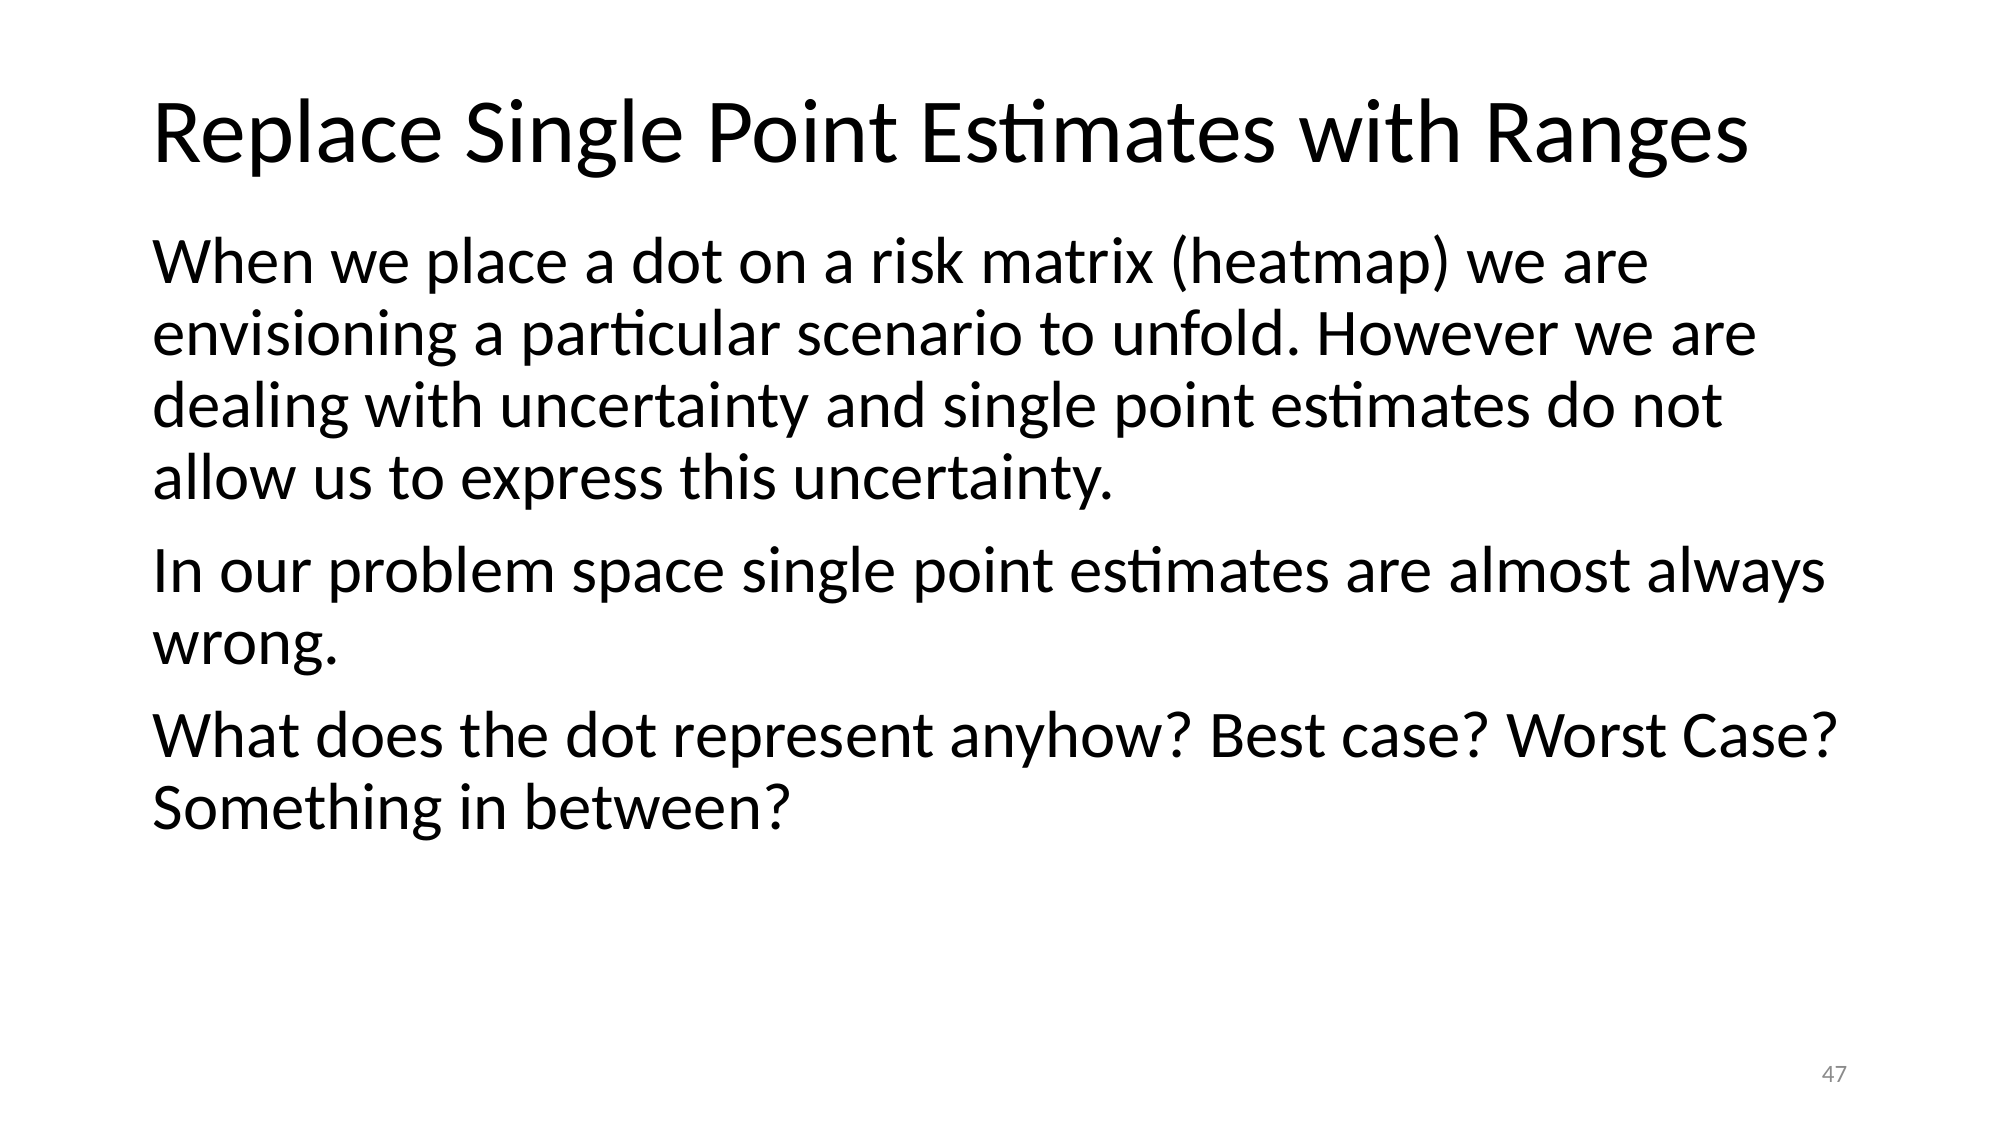

# Replace Single Point Estimates with Ranges
When we place a dot on a risk matrix (heatmap) we are envisioning a particular scenario to unfold. However we are dealing with uncertainty and single point estimates do not allow us to express this uncertainty.
In our problem space single point estimates are almost always wrong.
What does the dot represent anyhow? Best case? Worst Case? Something in between?

47